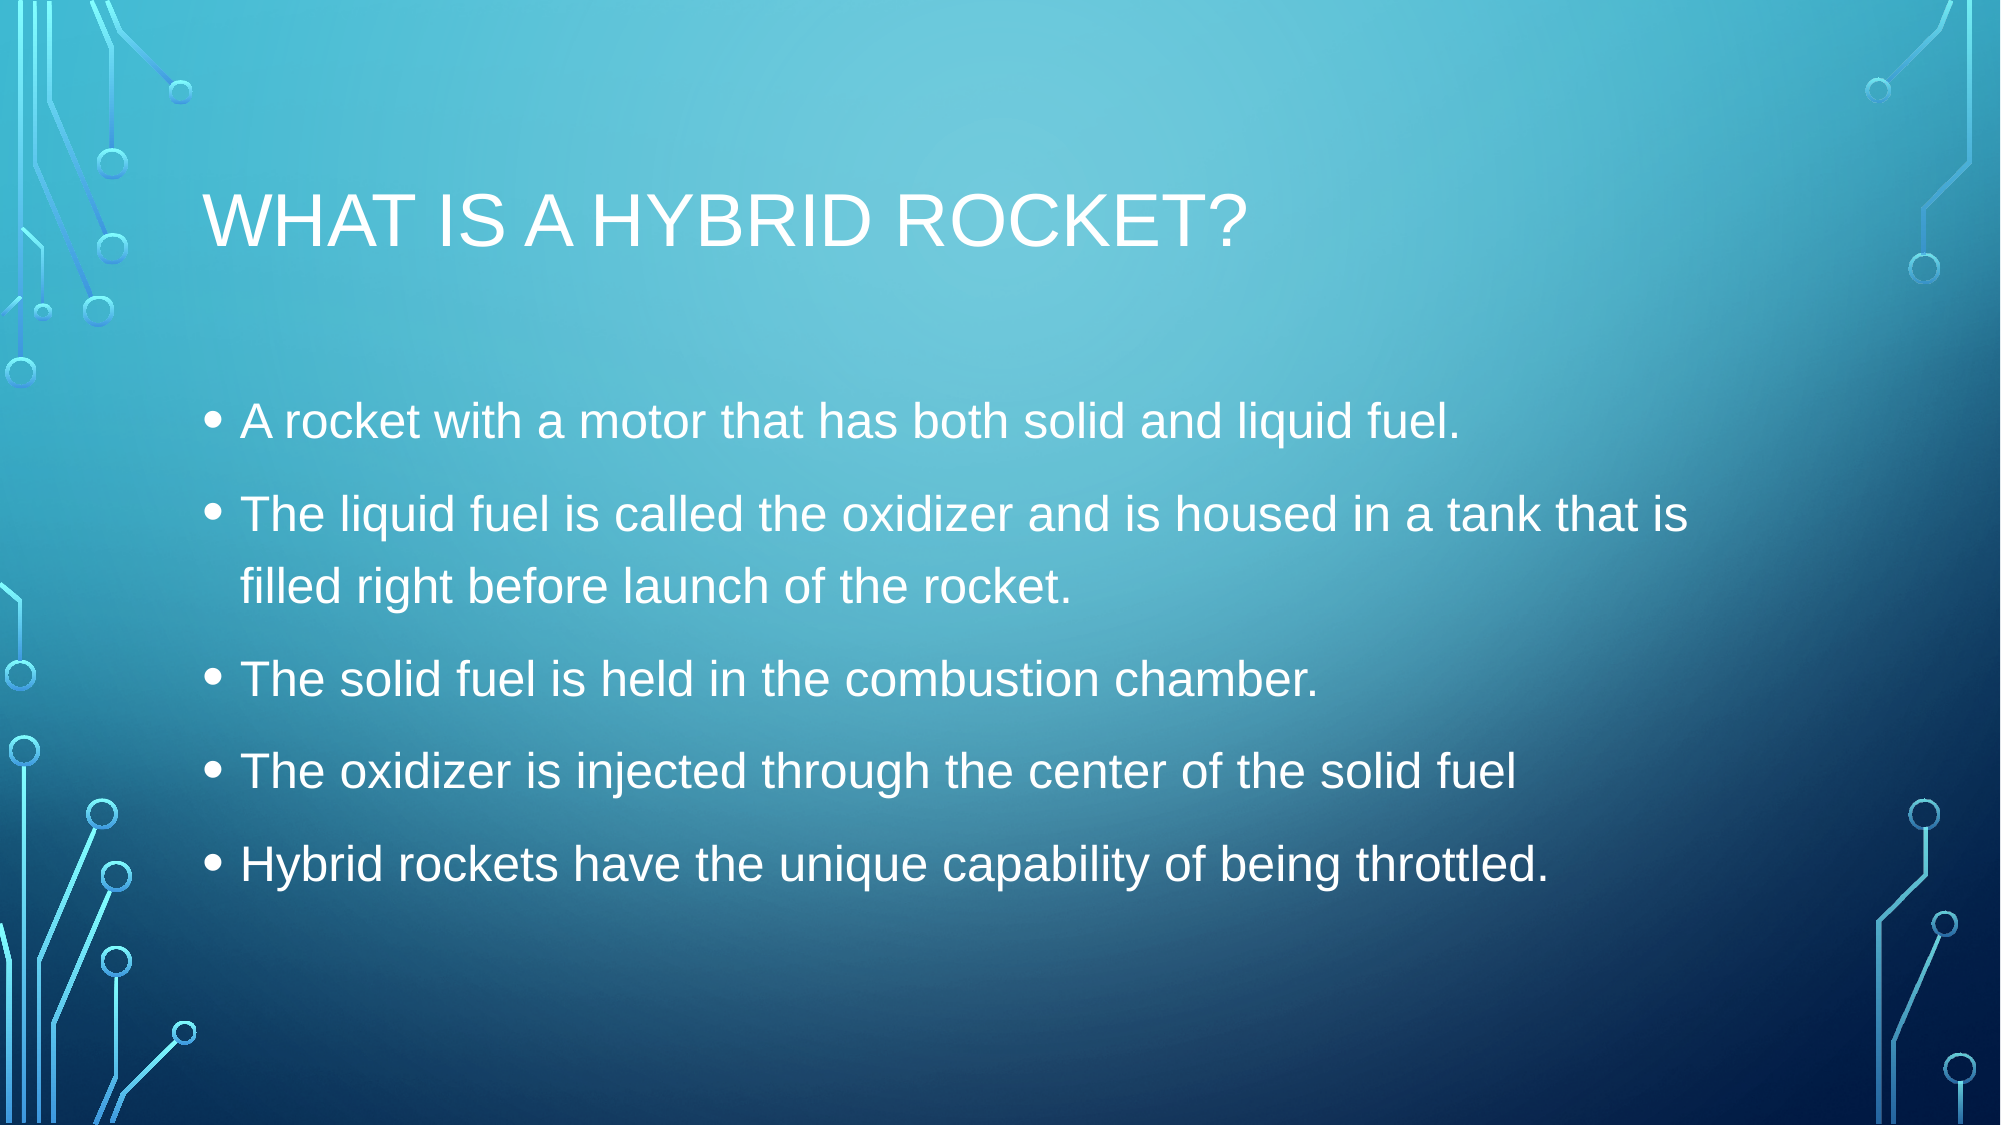

# What is a hybrid rocket?
A rocket with a motor that has both solid and liquid fuel.
The liquid fuel is called the oxidizer and is housed in a tank that is filled right before launch of the rocket.
The solid fuel is held in the combustion chamber.
The oxidizer is injected through the center of the solid fuel
Hybrid rockets have the unique capability of being throttled.